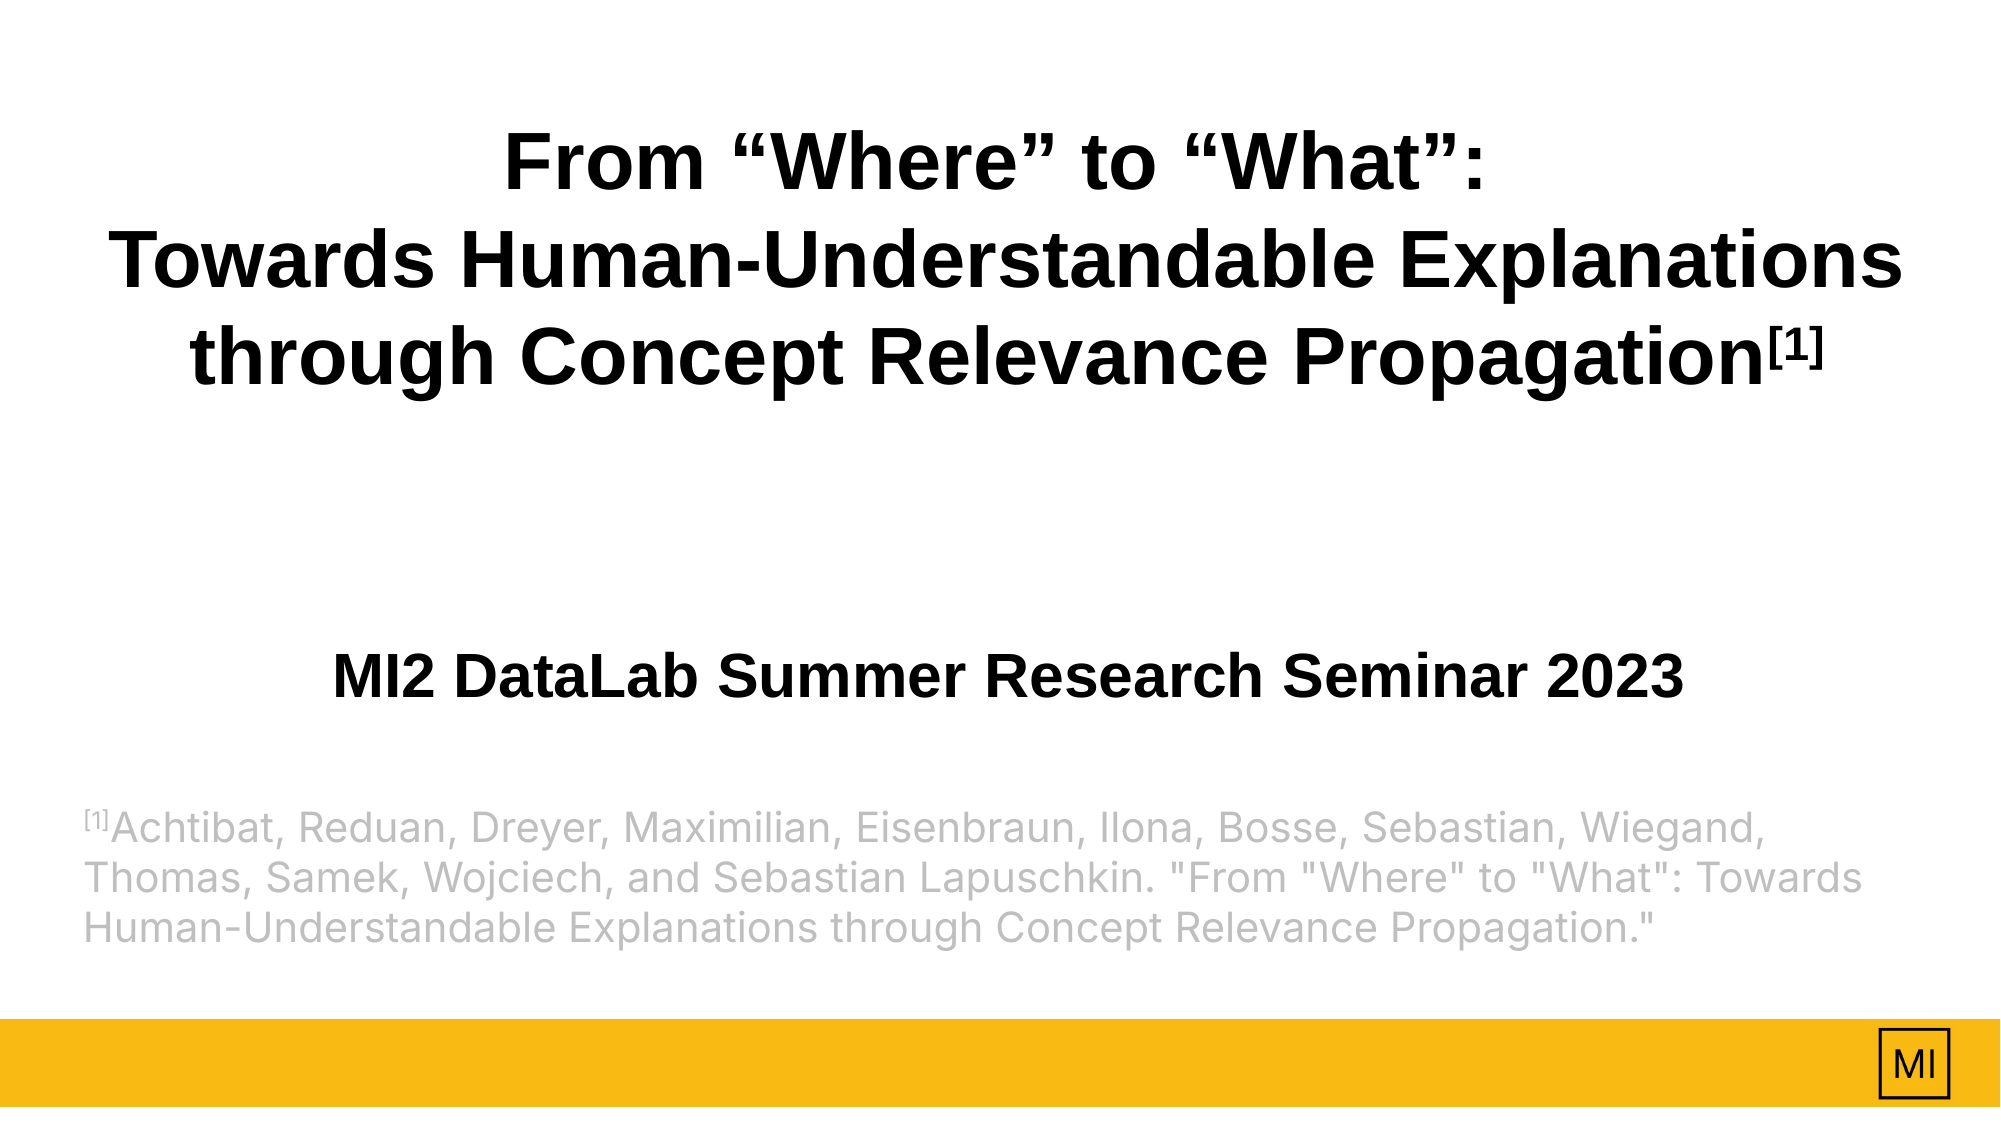

# From “Where” to “What”: Towards Human-Understandable Explanations through Concept Relevance Propagation[1]
MI2 DataLab Summer Research Seminar 2023

[1]Achtibat, Reduan, Dreyer, Maximilian, Eisenbraun, Ilona, Bosse, Sebastian, Wiegand, Thomas, Samek, Wojciech, and Sebastian Lapuschkin. "From "Where" to "What": Towards Human-Understandable Explanations through Concept Relevance Propagation."